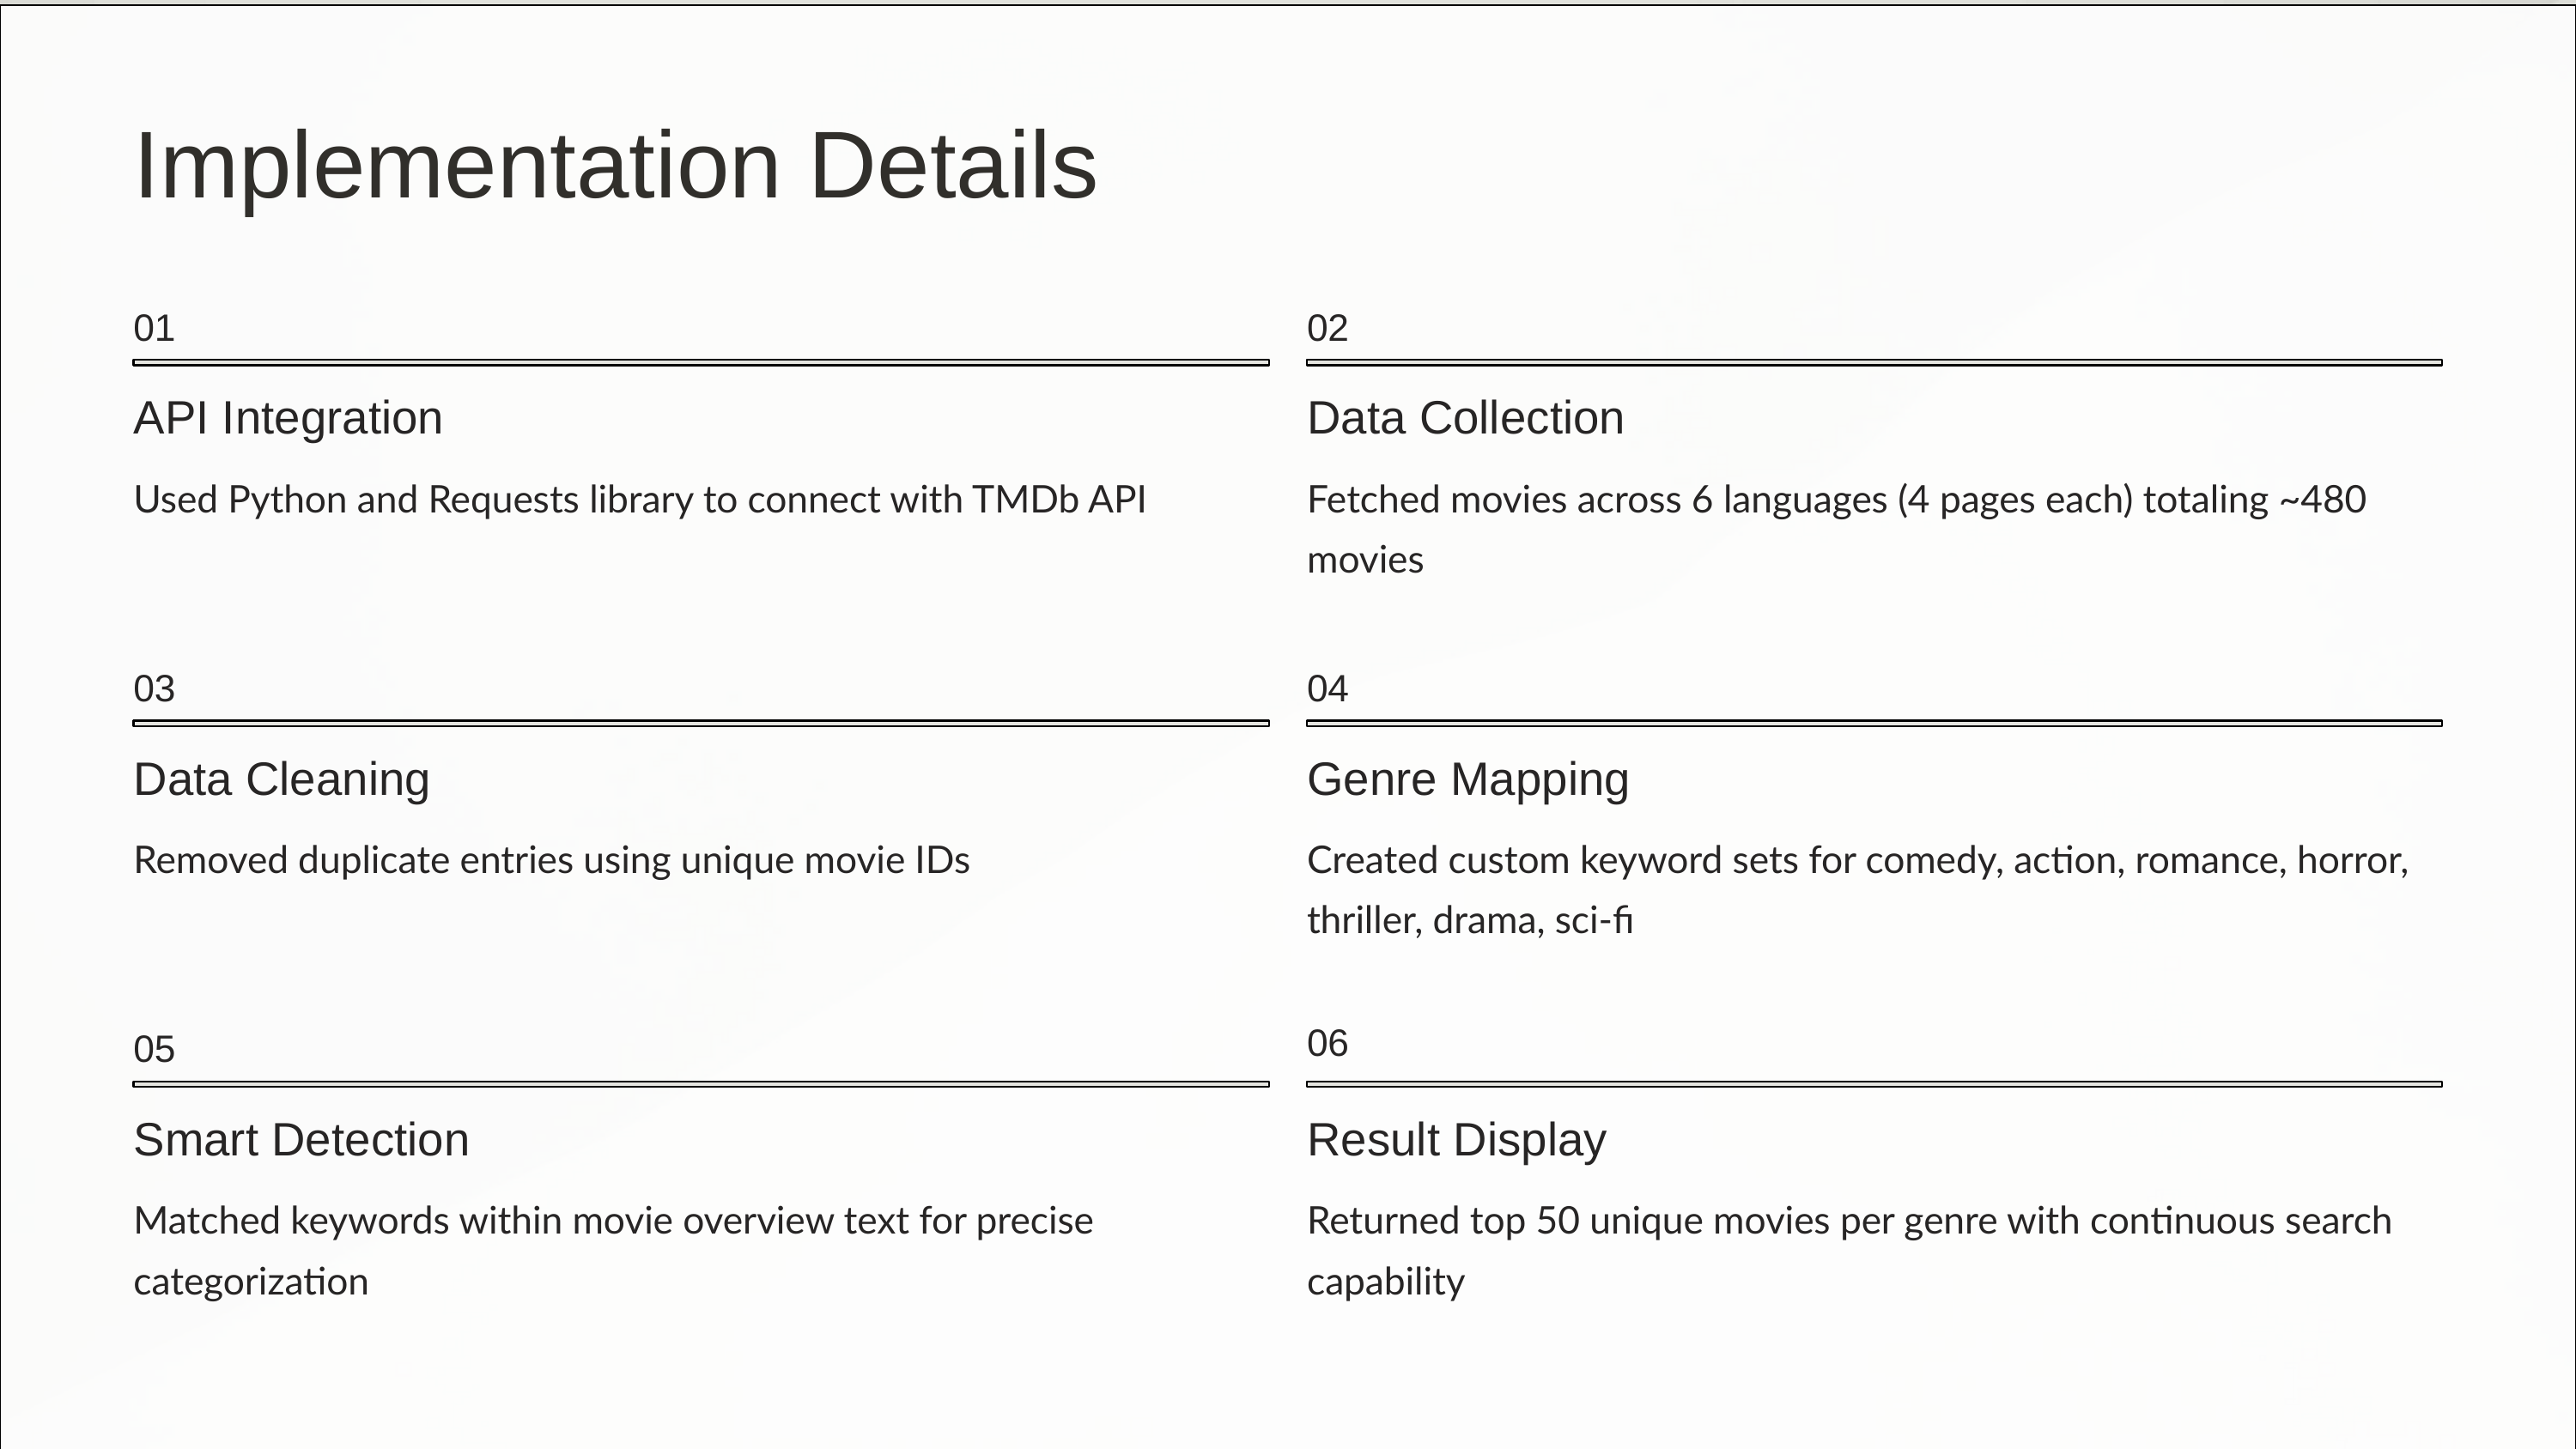

Implementation Details
01
02

API Integration
Data Collection
Used Python and Requests library to connect with TMDb API
Fetched movies across 6 languages (4 pages each) totaling ~480 movies
03
04

Data Cleaning
Genre Mapping
Removed duplicate entries using unique movie IDs
Created custom keyword sets for comedy, action, romance, horror, thriller, drama, sci-fi
06
05

Smart Detection
Result Display
Matched keywords within movie overview text for precise categorization
Returned top 50 unique movies per genre with continuous search capability